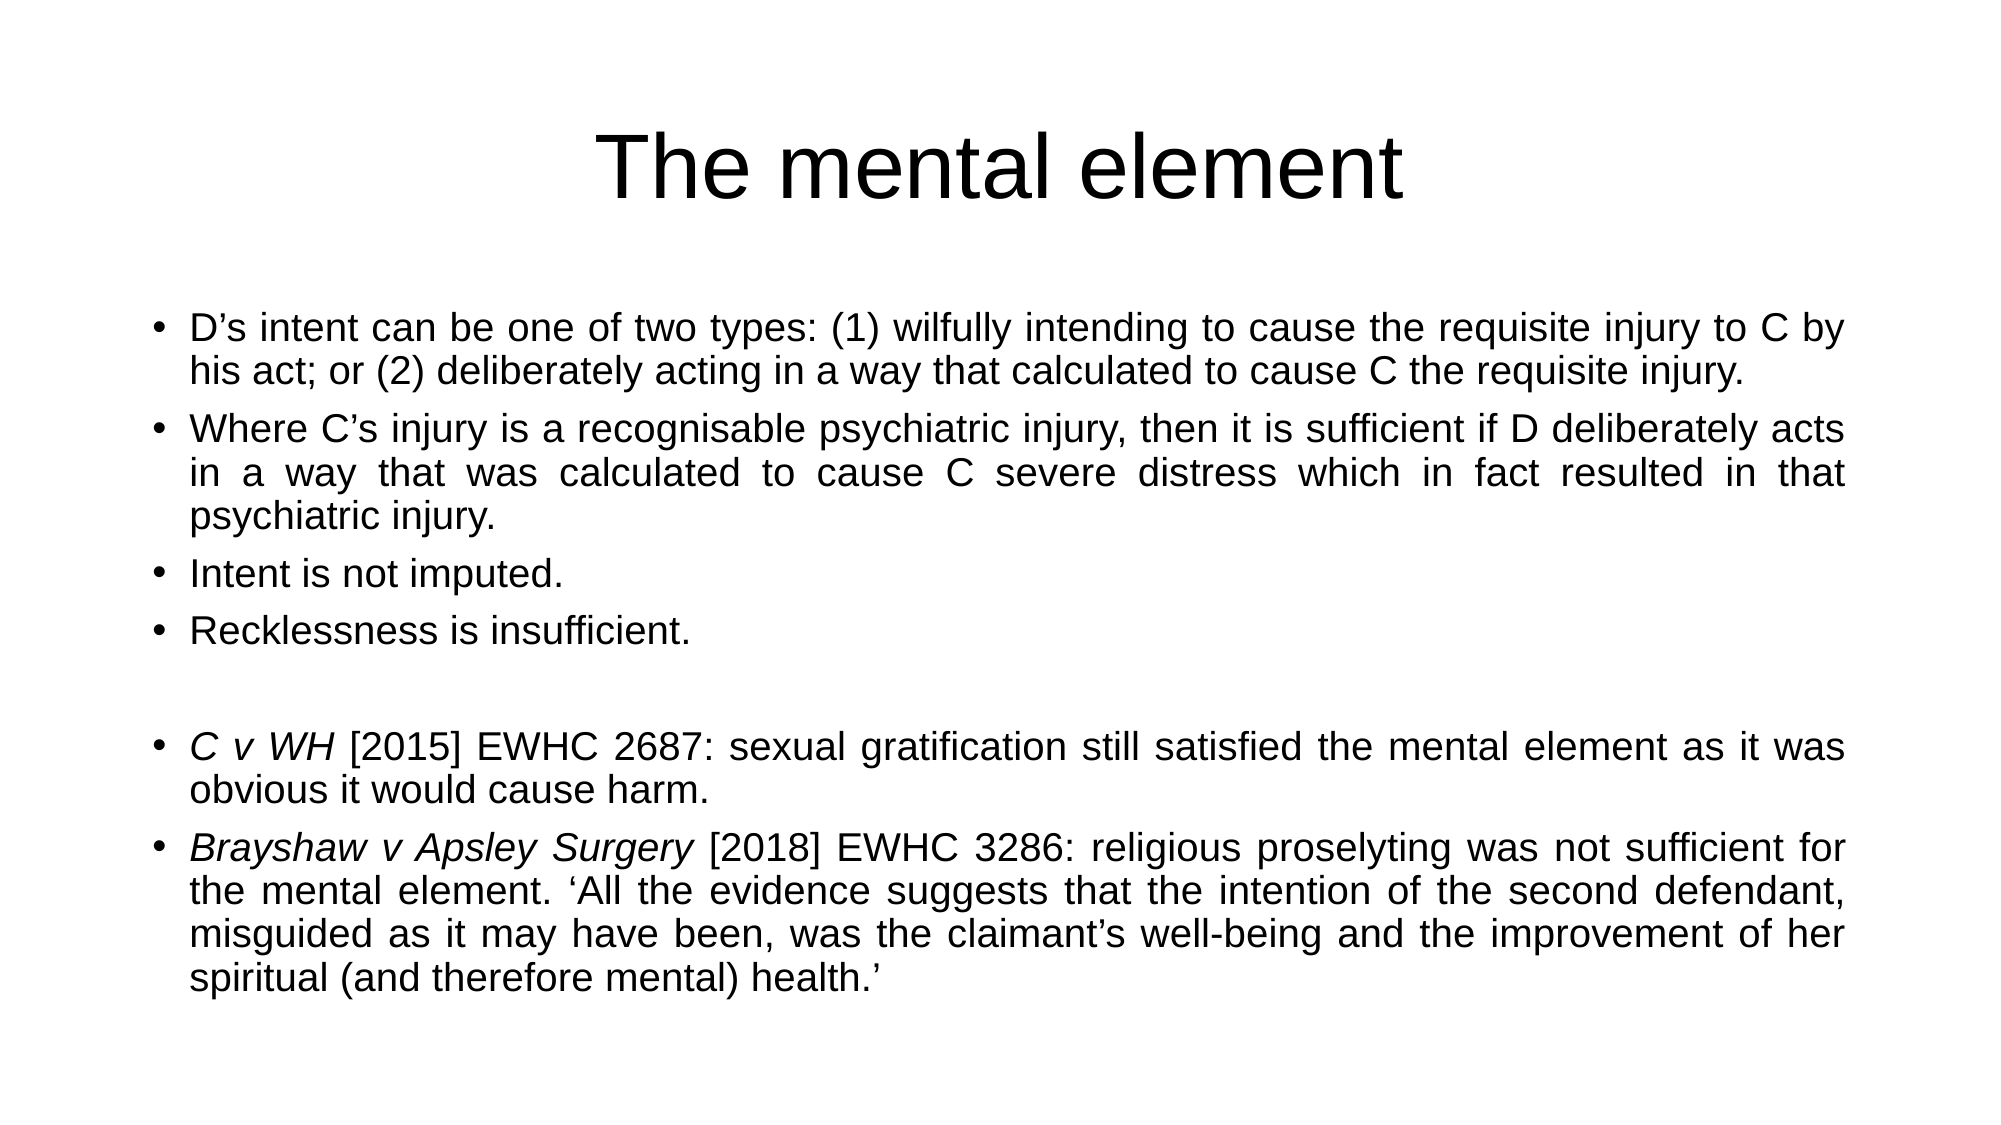

# The mental element
D’s intent can be one of two types: (1) wilfully intending to cause the requisite injury to C by his act; or (2) deliberately acting in a way that calculated to cause C the requisite injury.
Where C’s injury is a recognisable psychiatric injury, then it is sufficient if D deliberately acts in a way that was calculated to cause C severe distress which in fact resulted in that psychiatric injury.
Intent is not imputed.
Recklessness is insufficient.

C v WH [2015] EWHC 2687: sexual gratification still satisfied the mental element as it was obvious it would cause harm.
Brayshaw v Apsley Surgery [2018] EWHC 3286: religious proselyting was not sufficient for the mental element. ‘All the evidence suggests that the intention of the second defendant, misguided as it may have been, was the claimant’s well-being and the improvement of her spiritual (and therefore mental) health.’